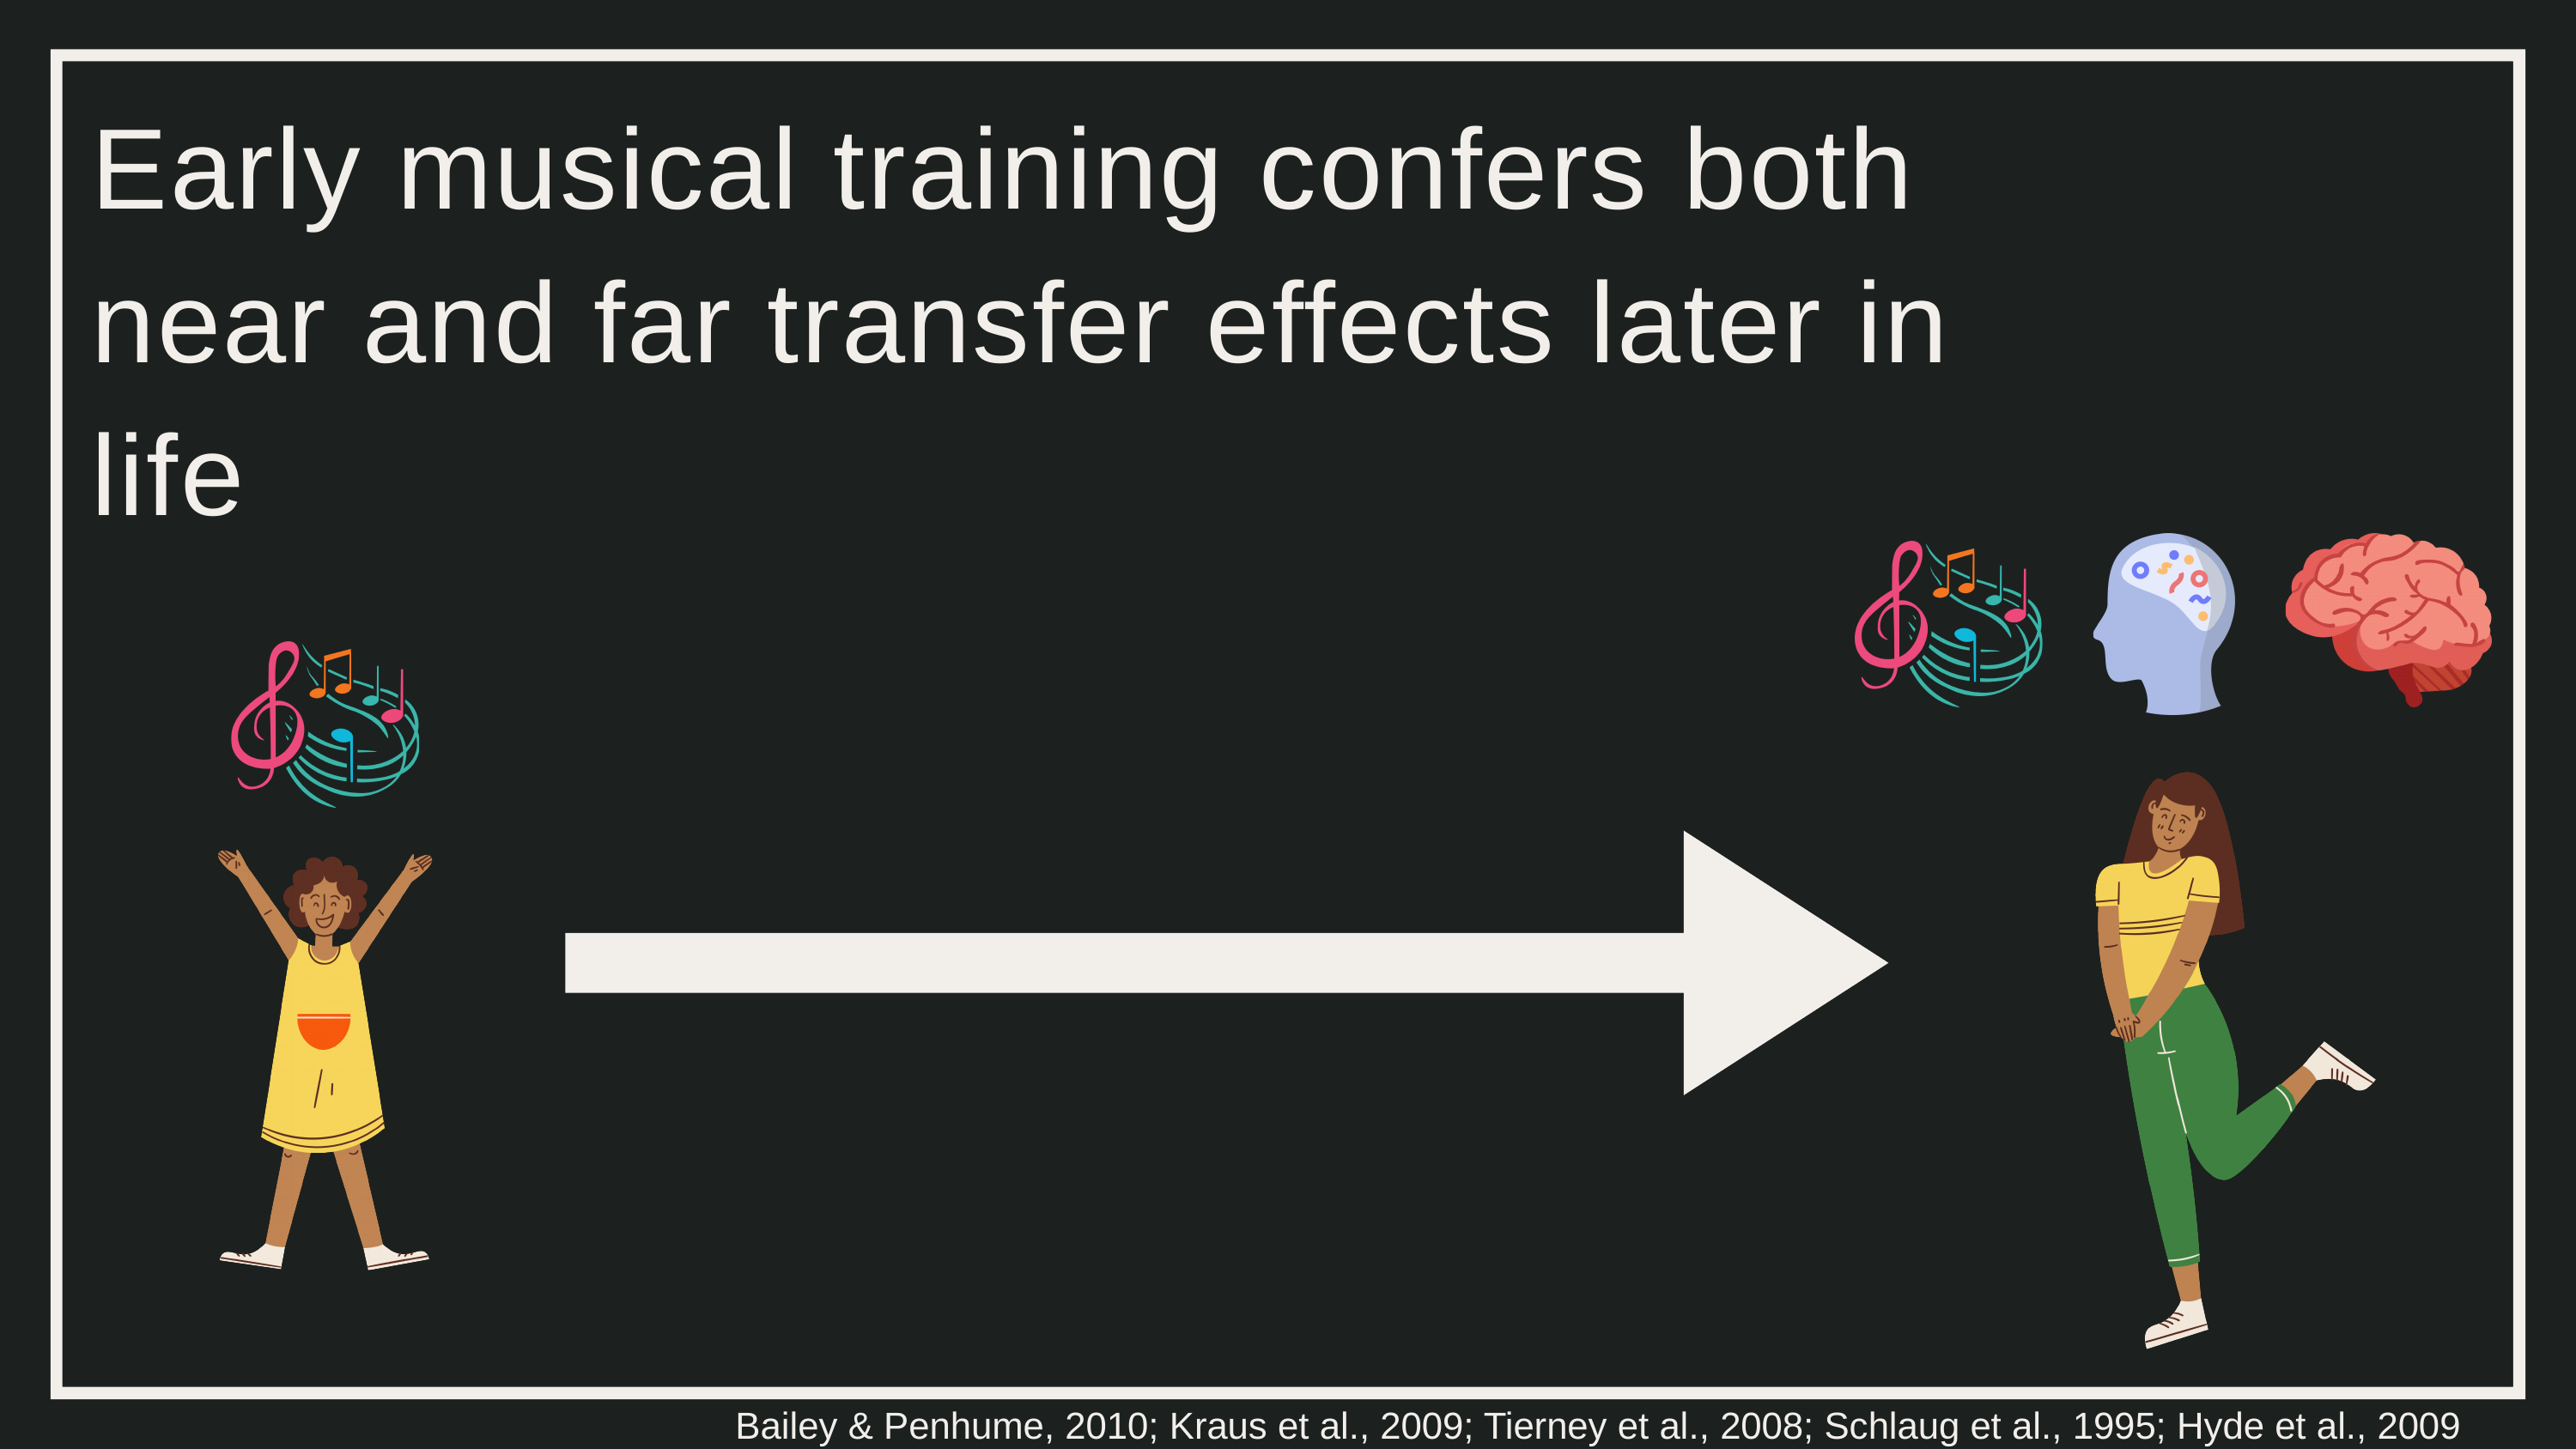

Early musical training confers both near and far transfer effects later in life

Bailey & Penhume, 2010; Kraus et al., 2009; Tierney et al., 2008; Schlaug et al., 1995; Hyde et al., 2009